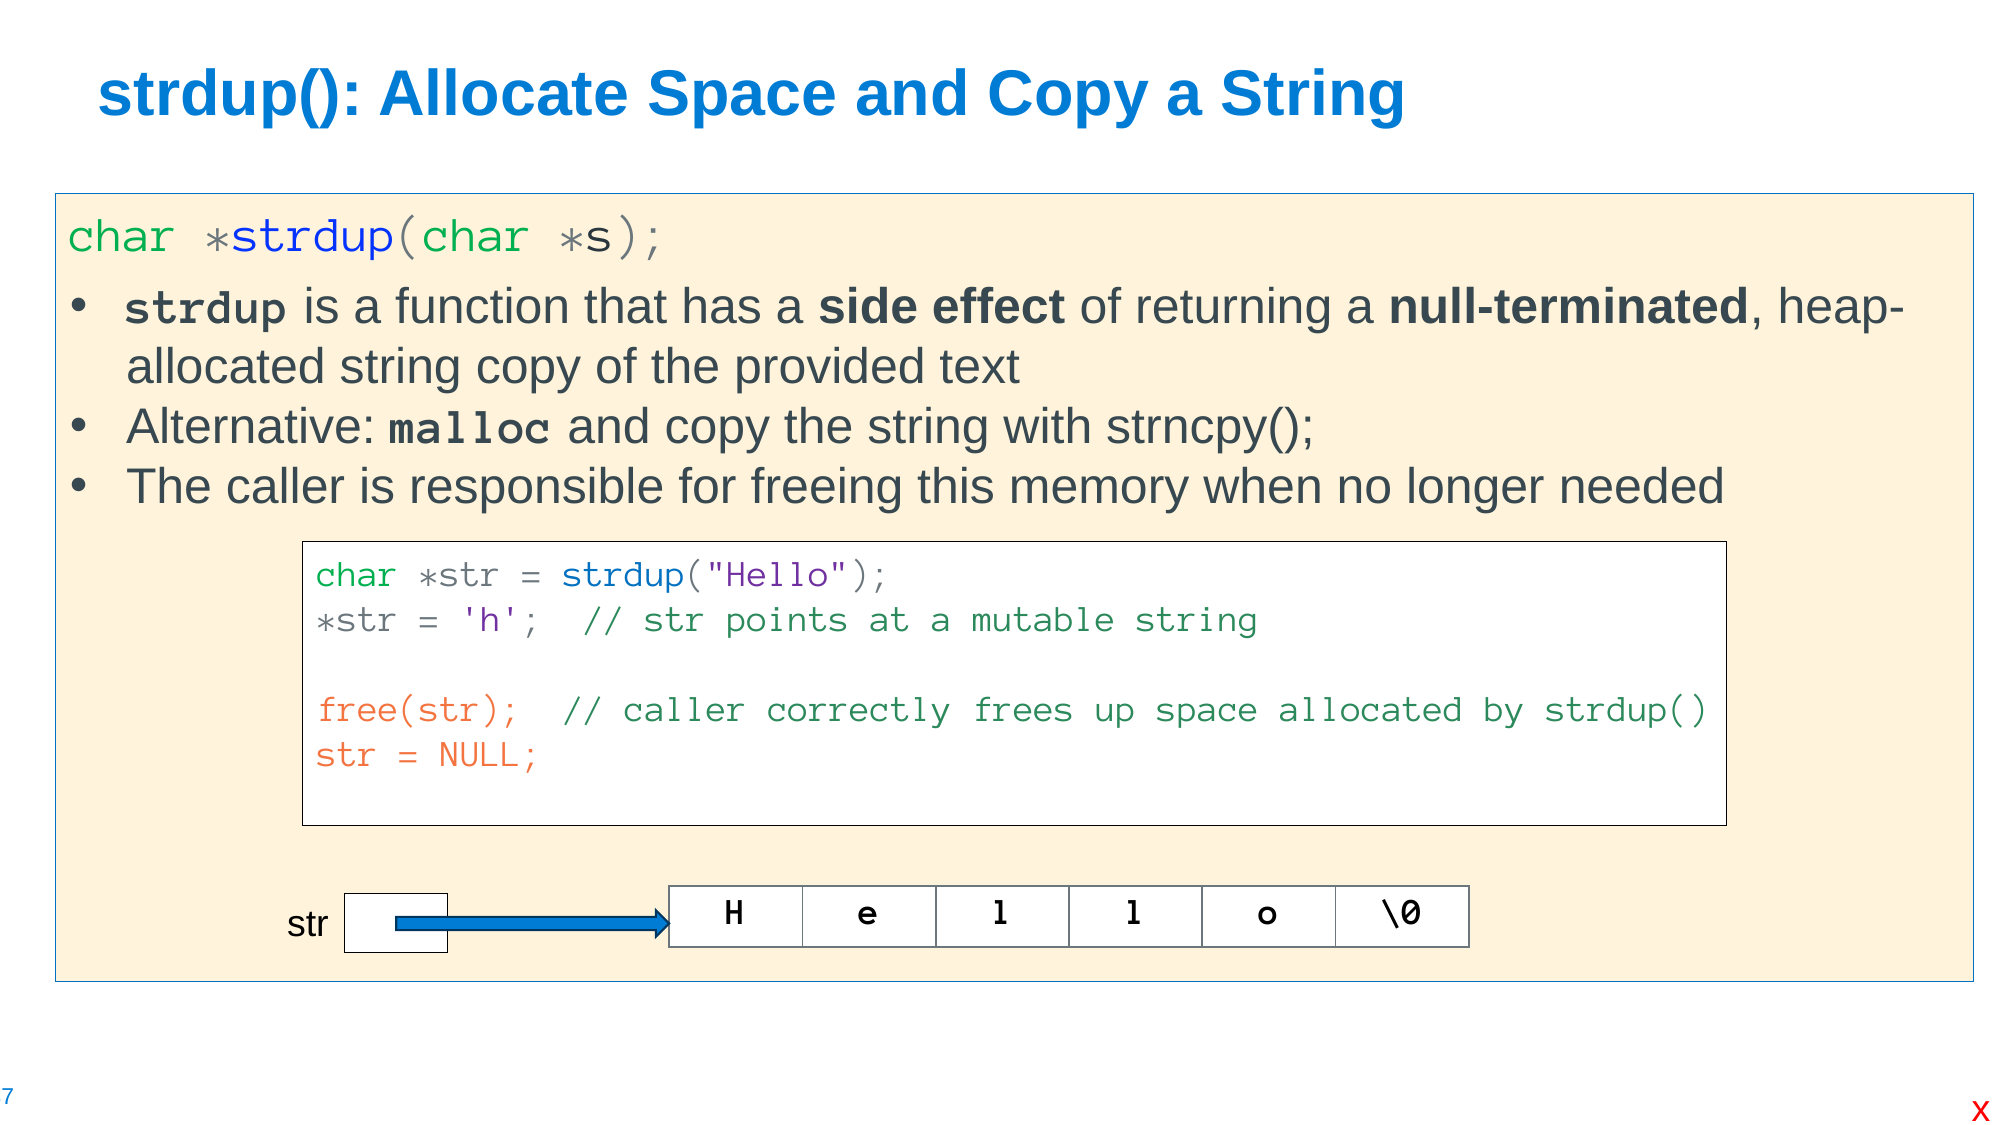

# strdup(): Allocate Space and Copy a String
char *strdup(char *s);
strdup is a function that has a side effect of returning a null-terminated, heap-allocated string copy of the provided text
Alternative: malloc and copy the string with strncpy();
The caller is responsible for freeing this memory when no longer needed

char *str = strdup("Hello");
*str = 'h';  // str points at a mutable string

free(str);  // caller correctly frees up space allocated by strdup()
str = NULL;

| H | e | l | l | o | \0 |
| --- | --- | --- | --- | --- | --- |
str

x